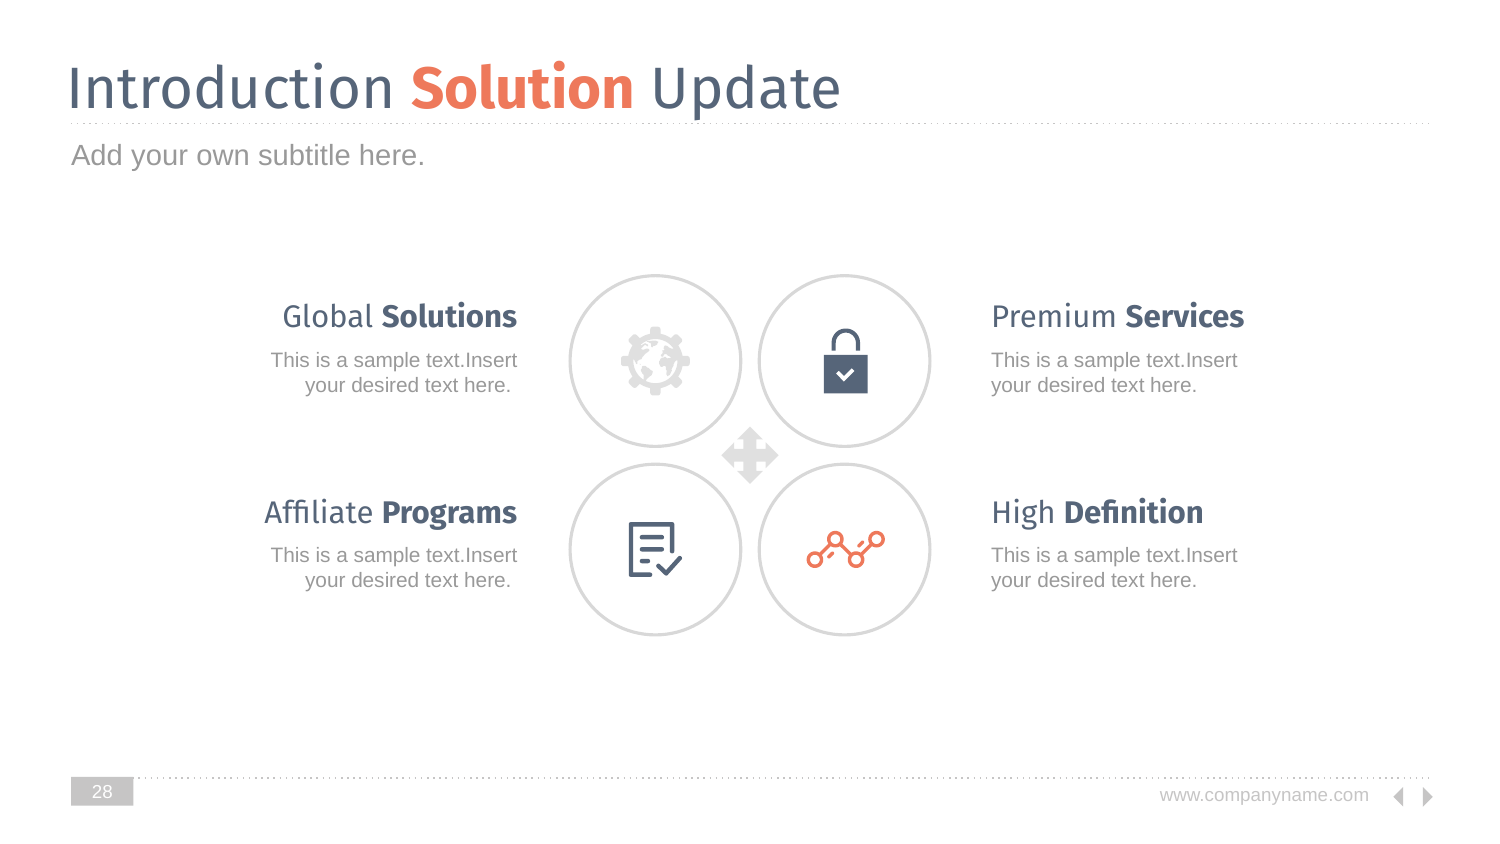

# Introduction Solution Update
Add your own subtitle here.

Global Solutions
This is a sample text.Insert your desired text here.
Premium Services
This is a sample text.Insert your desired text here.

Affiliate Programs
This is a sample text.Insert your desired text here.
High Definition
This is a sample text.Insert your desired text here.

28